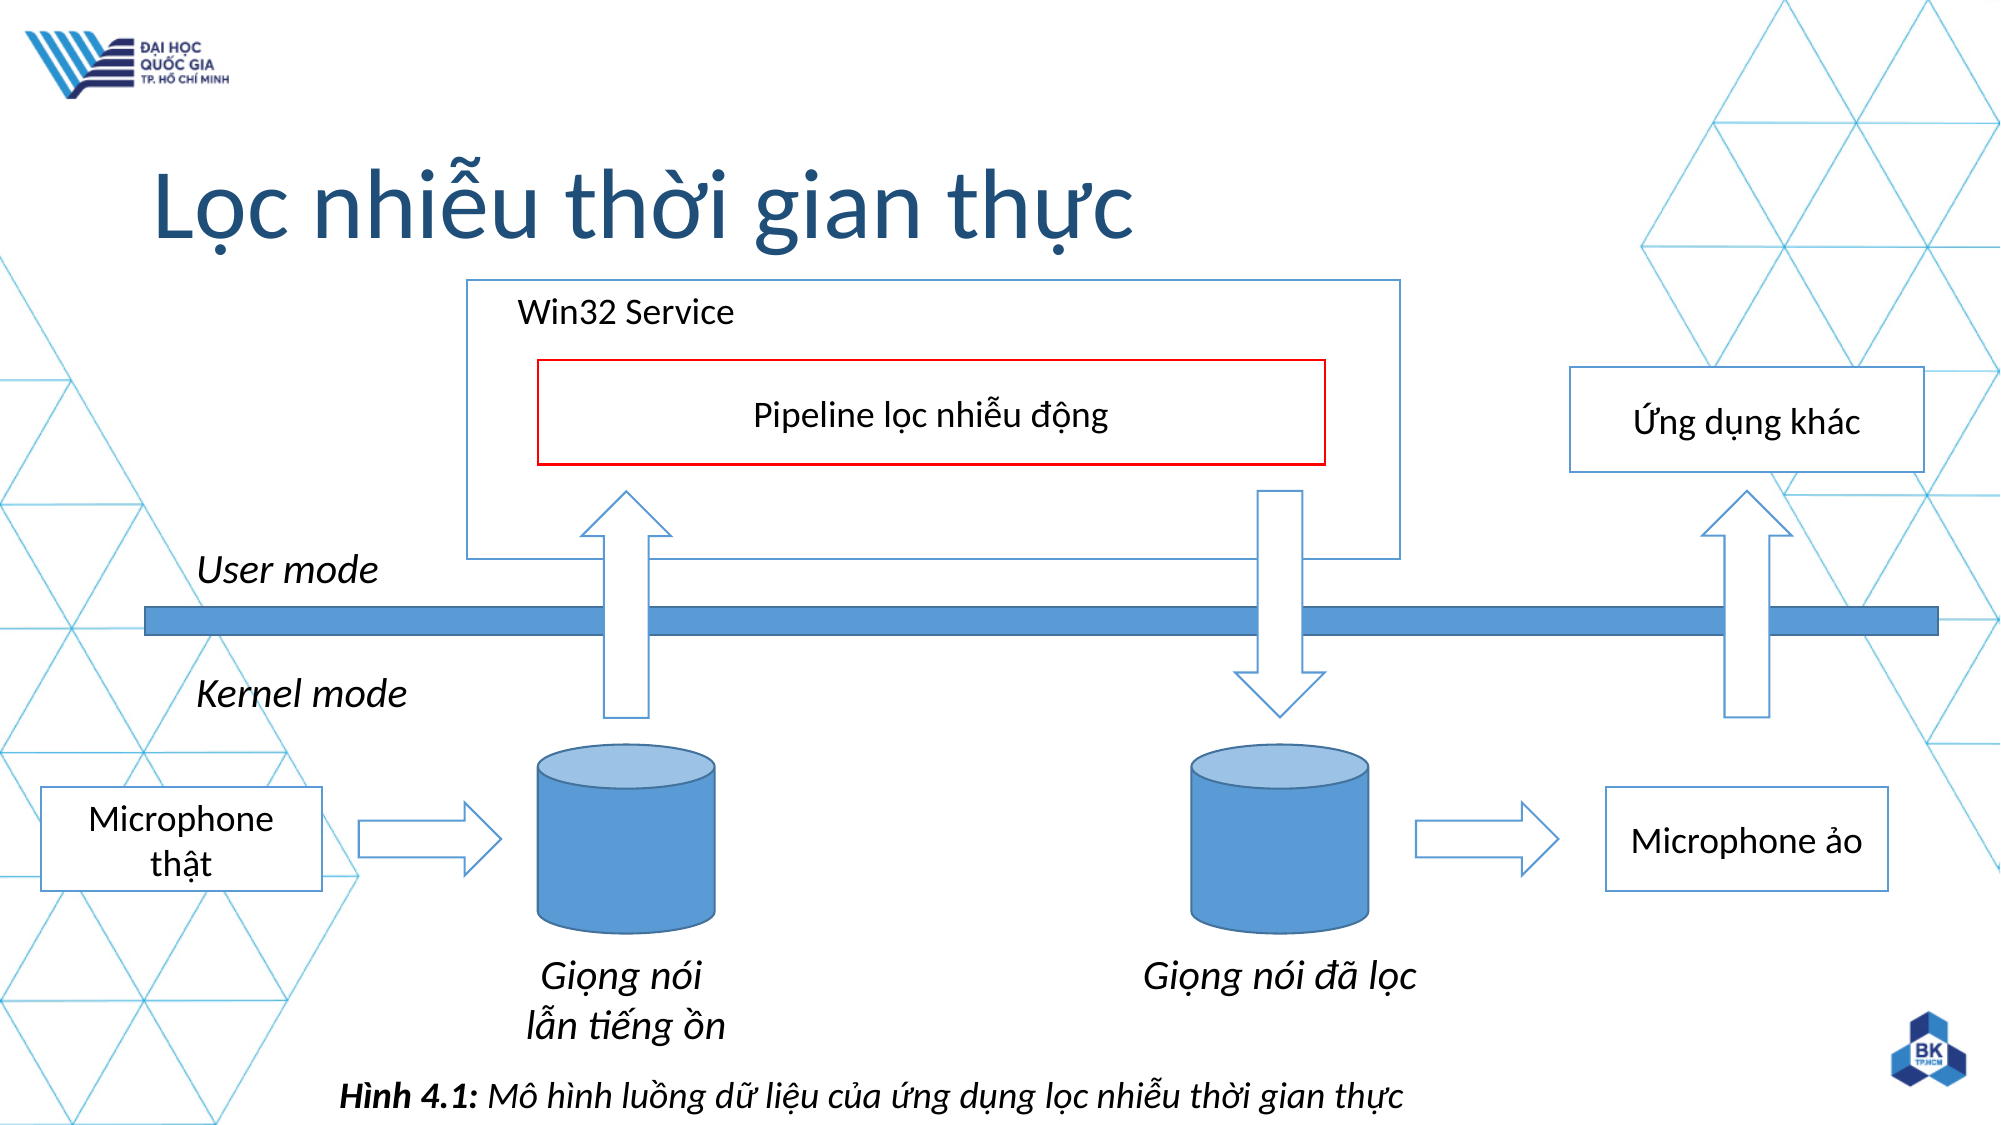

# Lọc nhiễu thời gian thực

Win32 Service
Pipeline lọc nhiễu động
Ứng dụng khác
User mode

Kernel mode

Microphone thật
Microphone ảo

Giọng nói
lẫn tiếng ồn
Giọng nói đã lọc
35
Hình 4.1: Mô hình luồng dữ liệu của ứng dụng lọc nhiễu thời gian thực